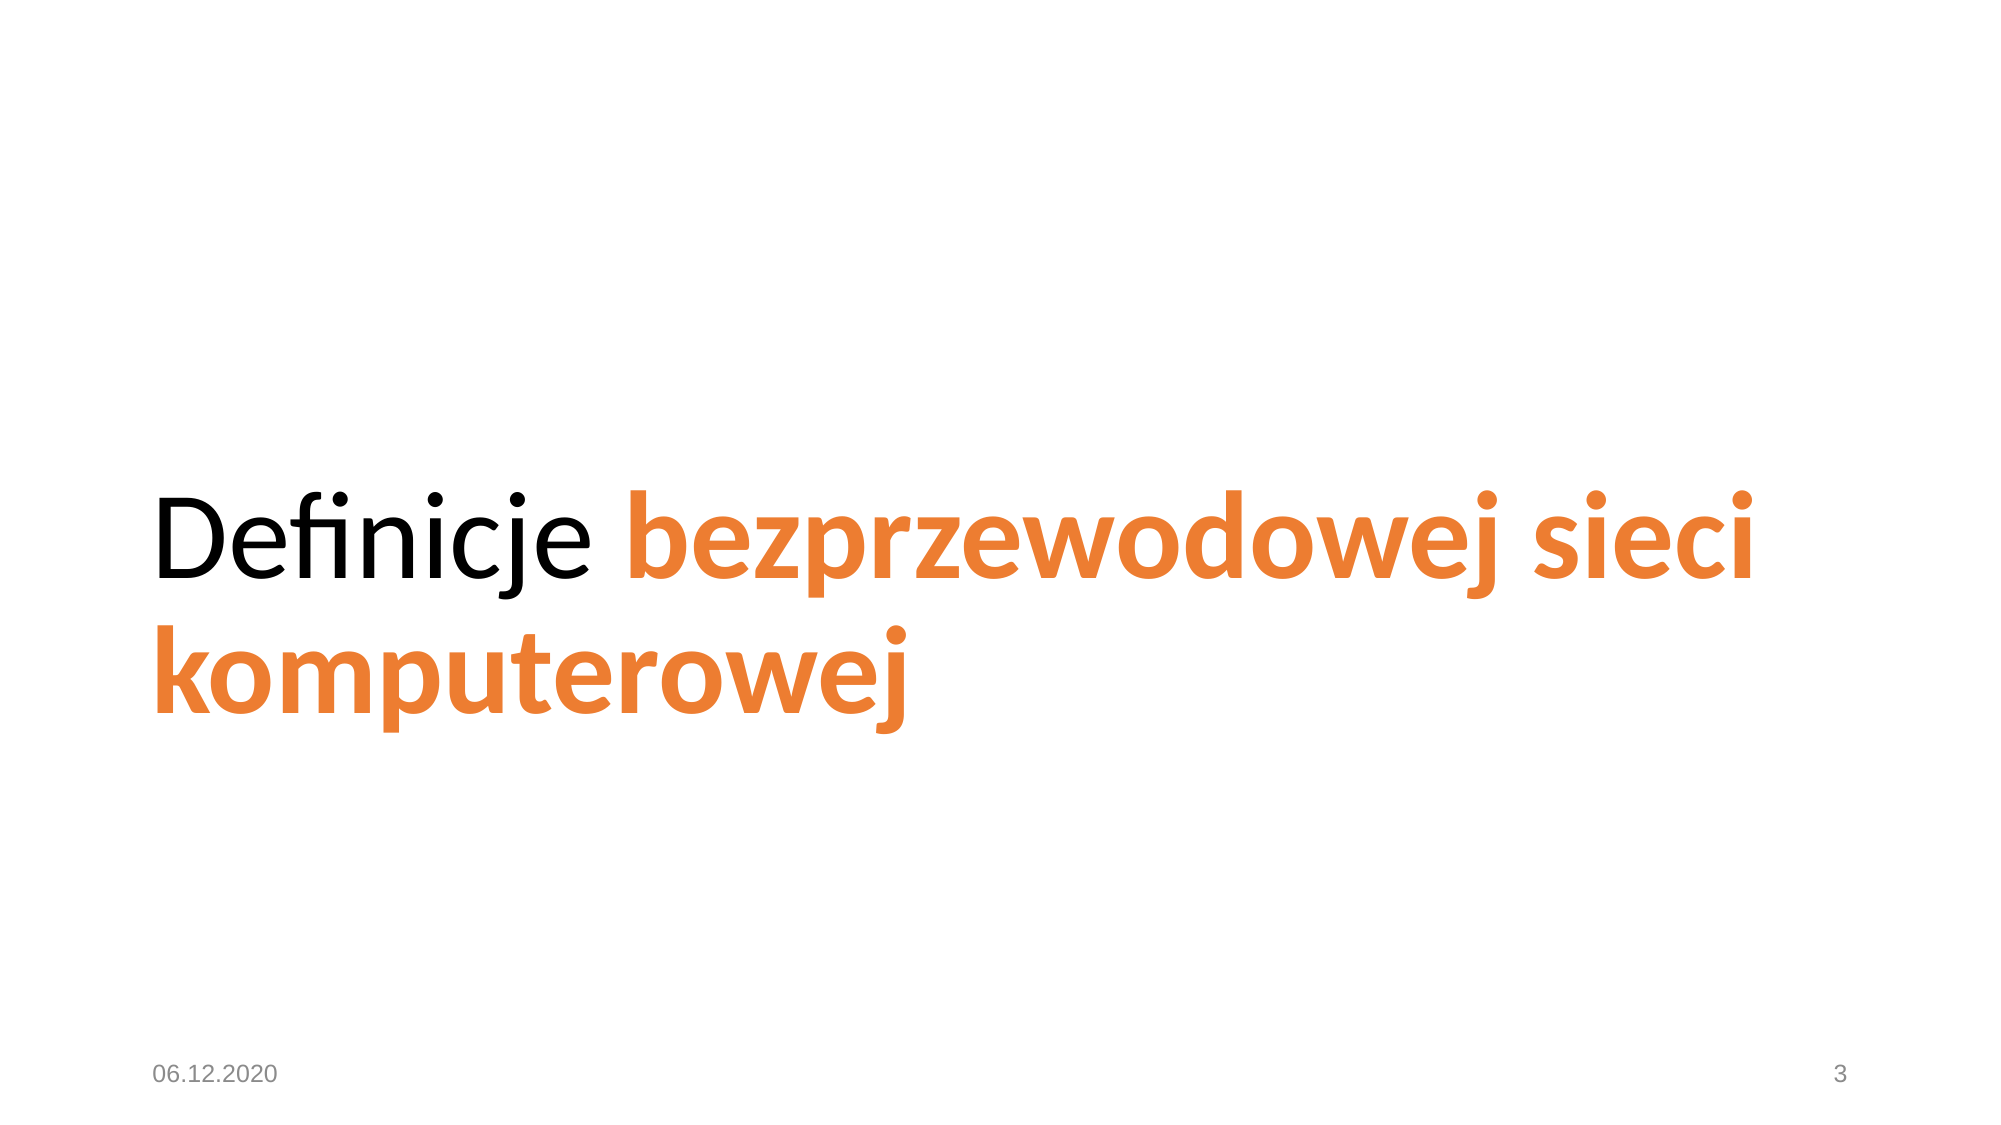

# Definicje bezprzewodowej sieci komputerowej

06.12.2020
3